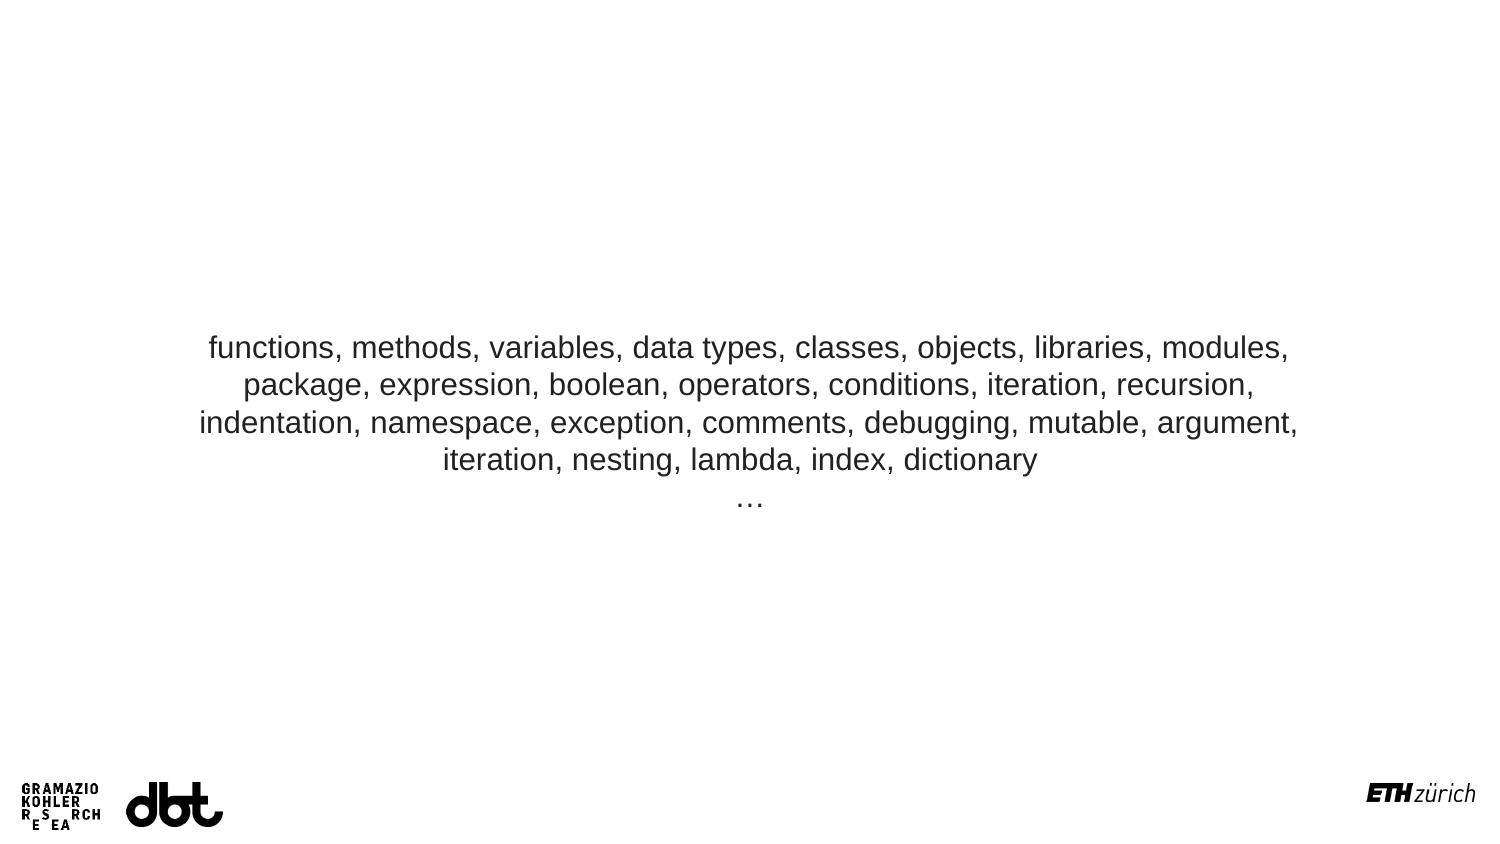

functions, methods, variables, data types, classes, objects, libraries, modules, package, expression, boolean, operators, conditions, iteration, recursion, indentation, namespace, exception, comments, debugging, mutable, argument, iteration, nesting, lambda, index, dictionary
…